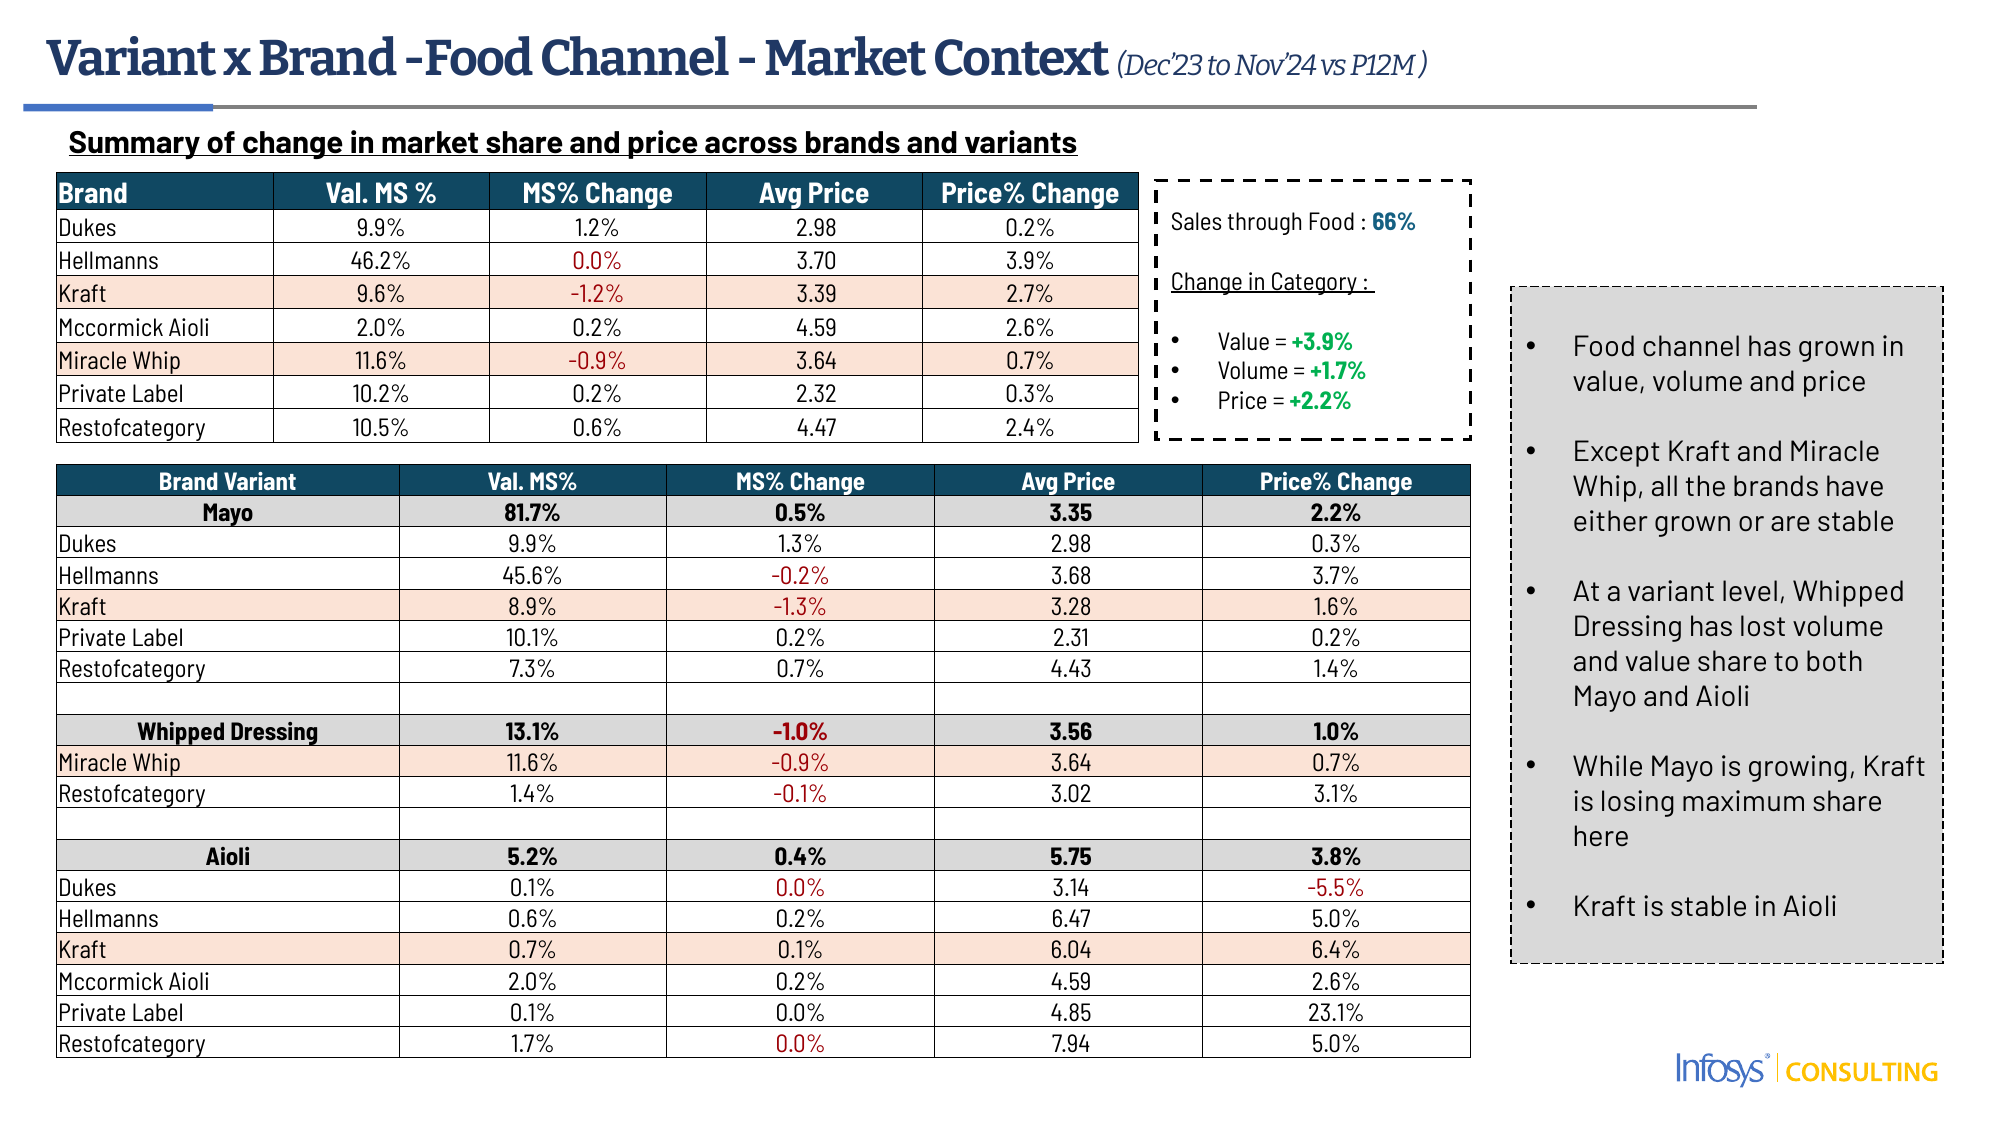

Variant x Brand -Food Channel - Market Context (Dec’23 to Nov’24 vs P12M )

Summary of change in market share and price across brands and variants
| Brand | Val. MS % | MS% Change | Avg Price | Price% Change |
| --- | --- | --- | --- | --- |
| Dukes | 9.9% | 1.2% | 2.98 | 0.2% |
| Hellmanns | 46.2% | 0.0% | 3.70 | 3.9% |
| Kraft | 9.6% | -1.2% | 3.39 | 2.7% |
| Mccormick Aioli | 2.0% | 0.2% | 4.59 | 2.6% |
| Miracle Whip | 11.6% | -0.9% | 3.64 | 0.7% |
| Private Label | 10.2% | 0.2% | 2.32 | 0.3% |
| Restofcategory | 10.5% | 0.6% | 4.47 | 2.4% |
Sales through Food : 66%
Change in Category :
Value = +3.9%
Volume = +1.7%
Price = +2.2%
Food channel has grown in value, volume and price

Except Kraft and Miracle Whip, all the brands have either grown or are stable

At a variant level, Whipped Dressing has lost volume and value share to both Mayo and Aioli

While Mayo is growing, Kraft is losing maximum share here

Kraft is stable in Aioli
| Brand Variant | Val. MS% | MS% Change | Avg Price | Price% Change |
| --- | --- | --- | --- | --- |
| Mayo | 81.7% | 0.5% | 3.35 | 2.2% |
| Dukes | 9.9% | 1.3% | 2.98 | 0.3% |
| Hellmanns | 45.6% | -0.2% | 3.68 | 3.7% |
| Kraft | 8.9% | -1.3% | 3.28 | 1.6% |
| Private Label | 10.1% | 0.2% | 2.31 | 0.2% |
| Restofcategory | 7.3% | 0.7% | 4.43 | 1.4% |
|  |  |  |  |  |
| Whipped Dressing | 13.1% | -1.0% | 3.56 | 1.0% |
| Miracle Whip | 11.6% | -0.9% | 3.64 | 0.7% |
| Restofcategory | 1.4% | -0.1% | 3.02 | 3.1% |
|  |  |  |  |  |
| Aioli | 5.2% | 0.4% | 5.75 | 3.8% |
| Dukes | 0.1% | 0.0% | 3.14 | -5.5% |
| Hellmanns | 0.6% | 0.2% | 6.47 | 5.0% |
| Kraft | 0.7% | 0.1% | 6.04 | 6.4% |
| Mccormick Aioli | 2.0% | 0.2% | 4.59 | 2.6% |
| Private Label | 0.1% | 0.0% | 4.85 | 23.1% |
| Restofcategory | 1.7% | 0.0% | 7.94 | 5.0% |